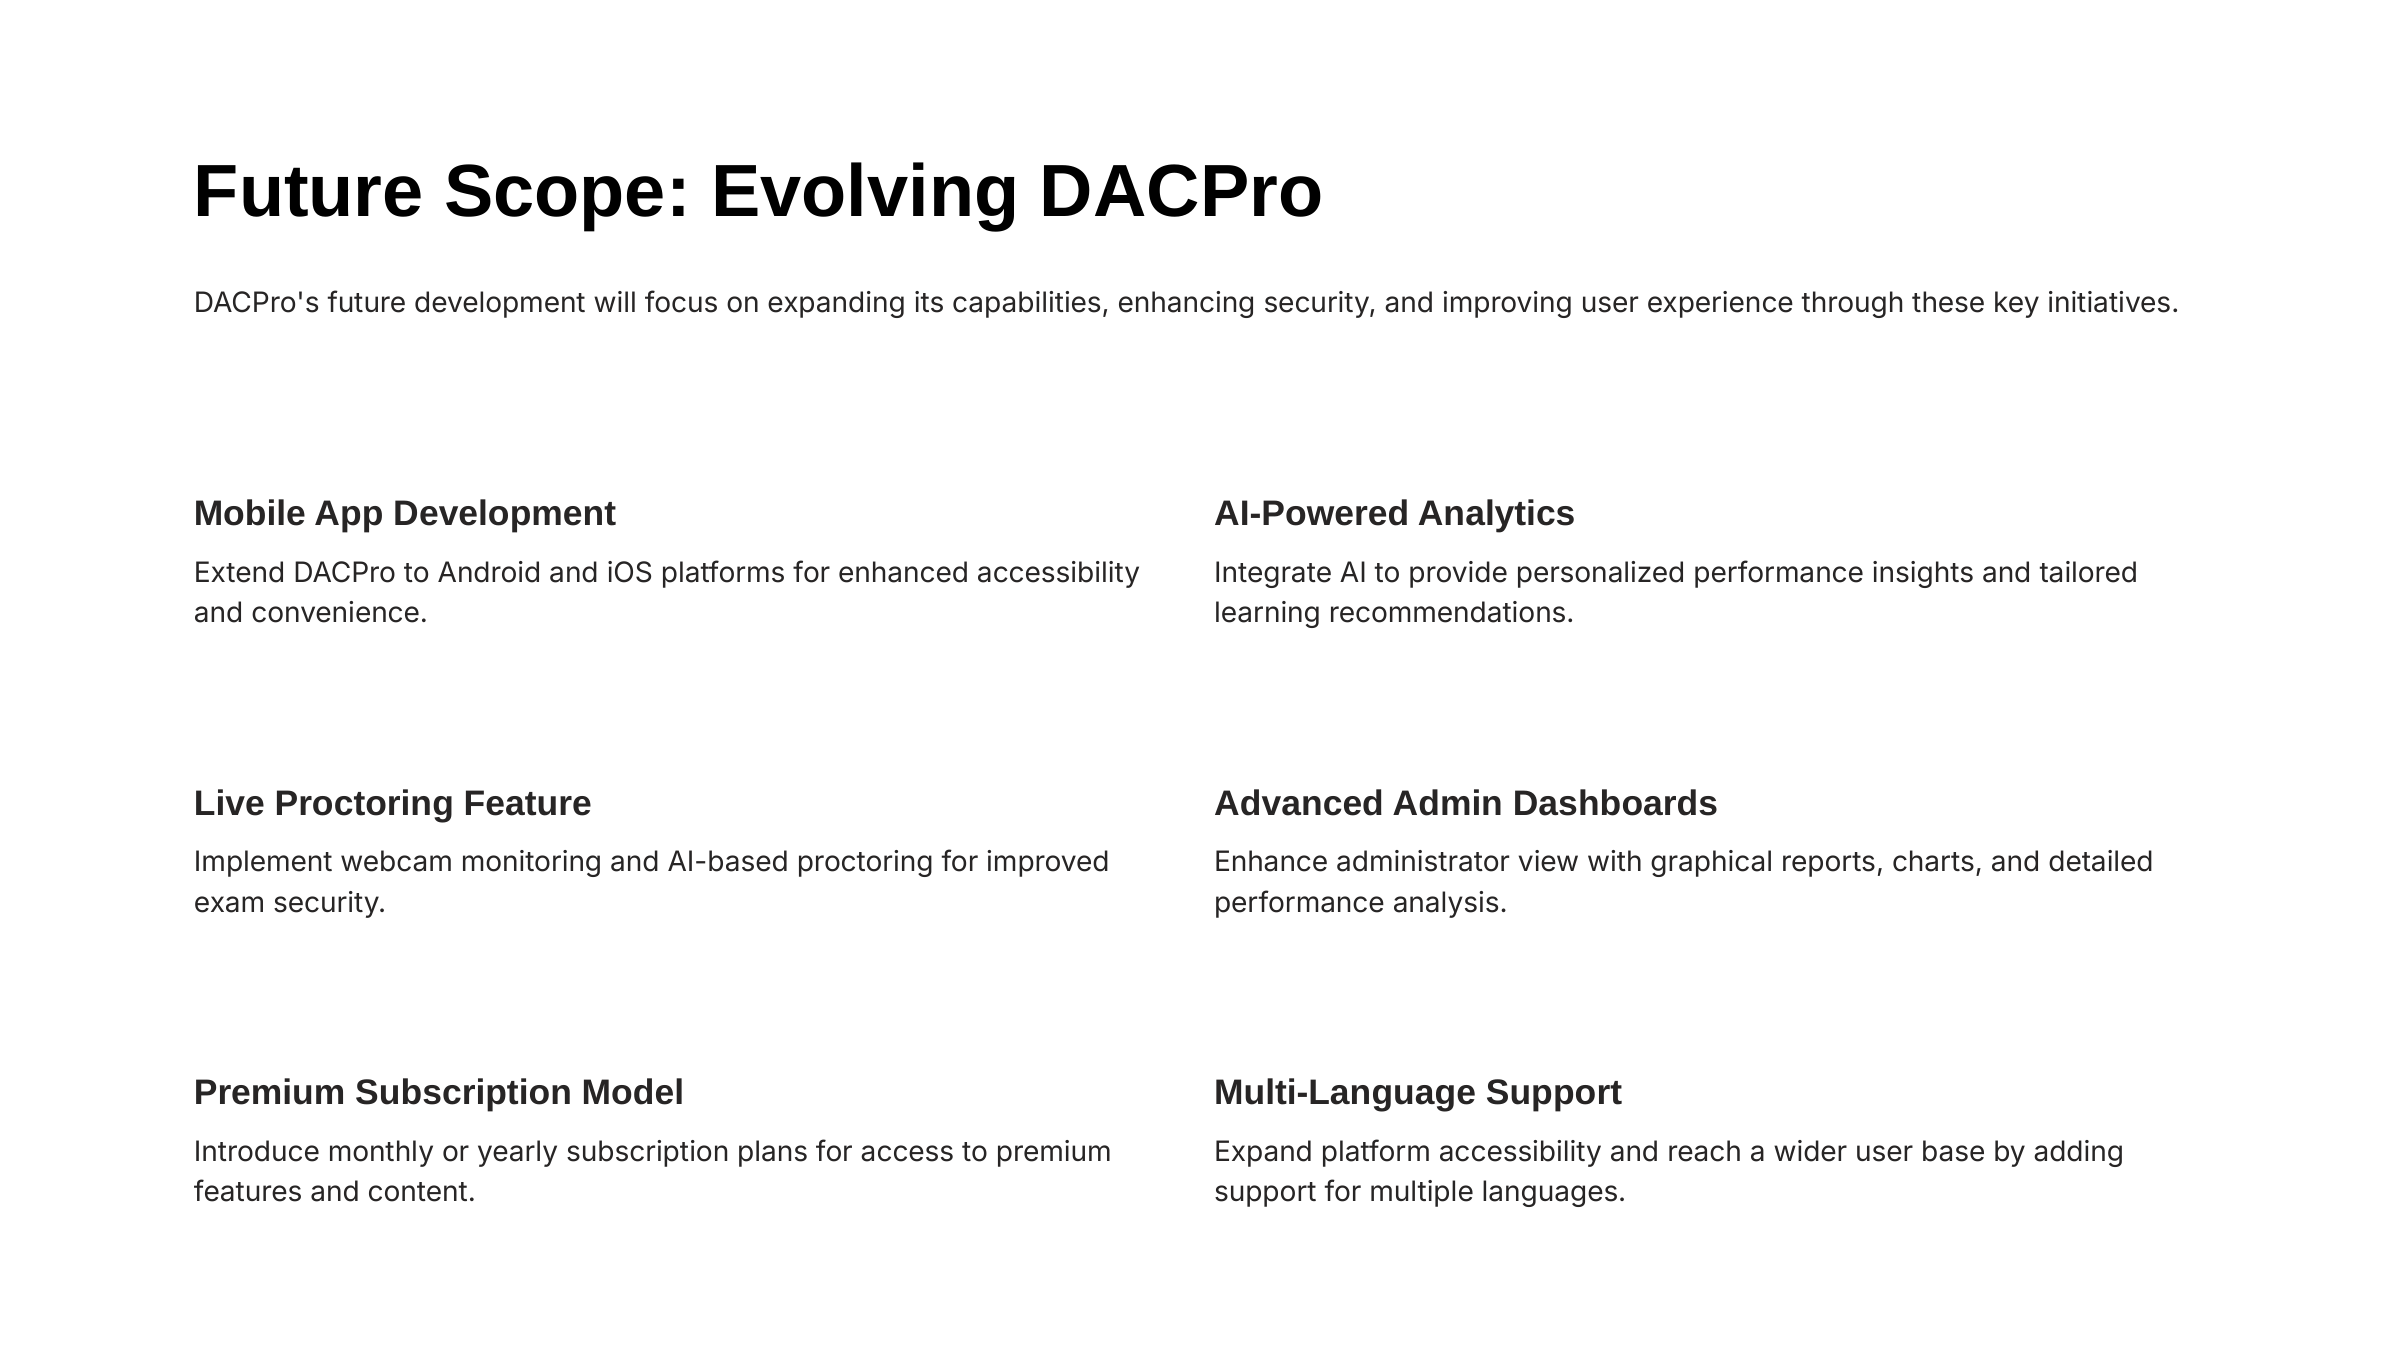

Future Scope: Evolving DACPro
DACPro's future development will focus on expanding its capabilities, enhancing security, and improving user experience through these key initiatives.
Mobile App Development
AI-Powered Analytics
Extend DACPro to Android and iOS platforms for enhanced accessibility and convenience.
Integrate AI to provide personalized performance insights and tailored learning recommendations.
Live Proctoring Feature
Advanced Admin Dashboards
Implement webcam monitoring and AI-based proctoring for improved exam security.
Enhance administrator view with graphical reports, charts, and detailed performance analysis.
Premium Subscription Model
Multi-Language Support
Introduce monthly or yearly subscription plans for access to premium features and content.
Expand platform accessibility and reach a wider user base by adding support for multiple languages.